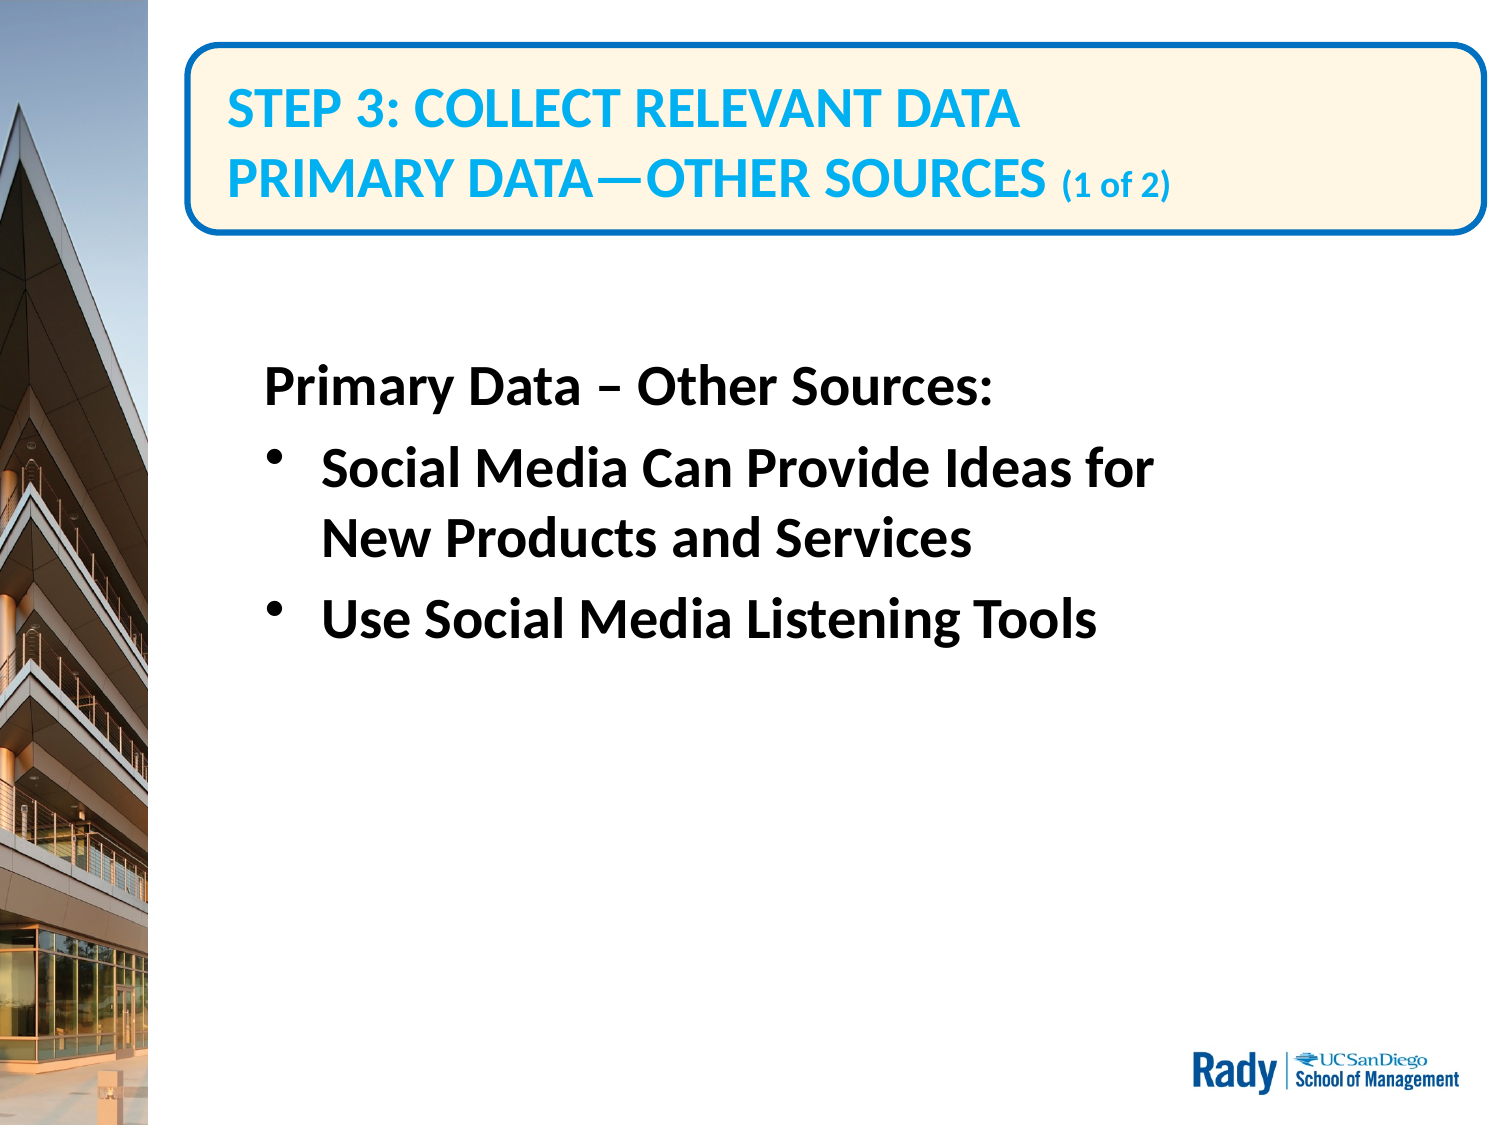

# STEP 3: COLLECT RELEVANT DATA PRIMARY DATA—OTHER SOURCES (1 of 2)
Primary Data – Other Sources:
Social Media Can Provide Ideas for New Products and Services
Use Social Media Listening Tools